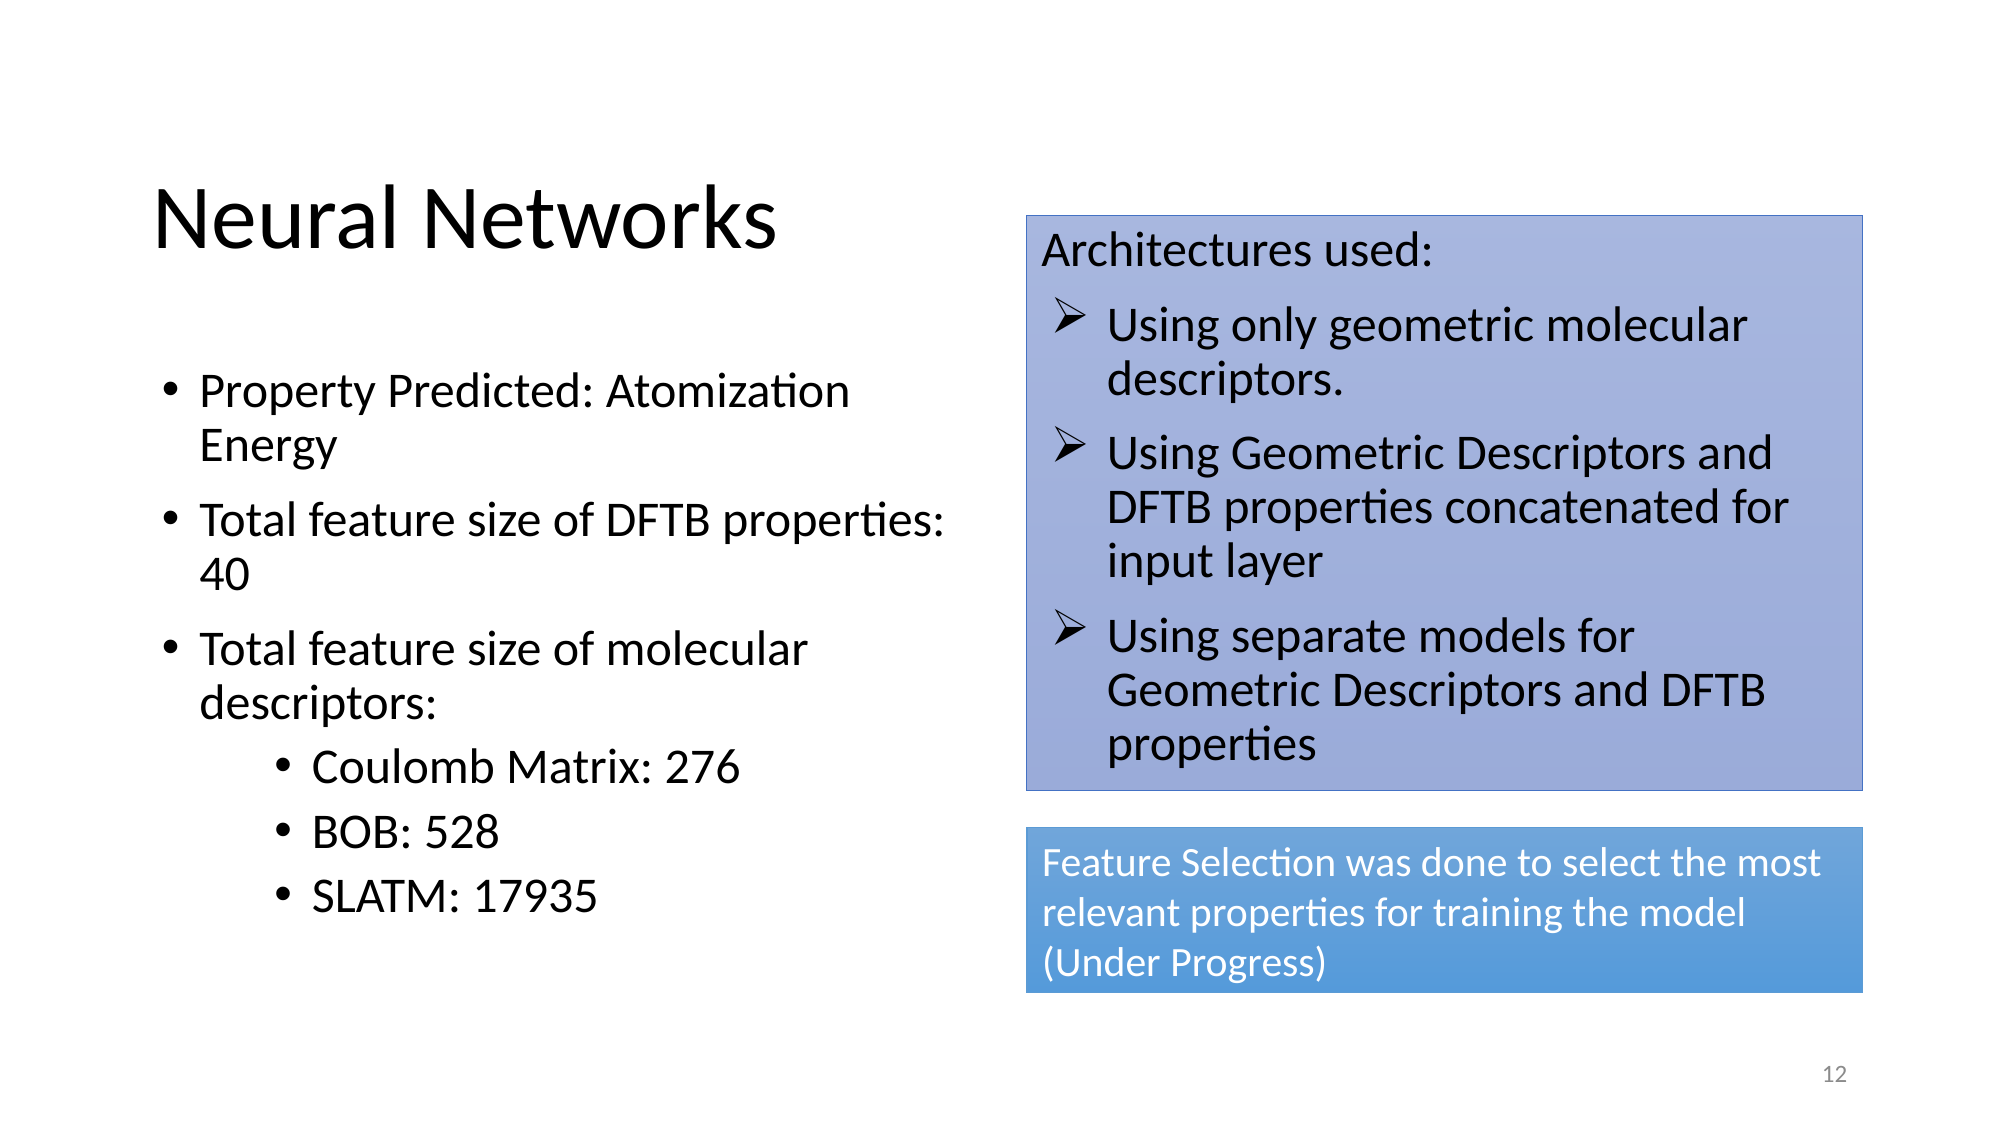

# Neural Networks
Architectures used:
Using only geometric molecular descriptors.
Using Geometric Descriptors and DFTB properties concatenated for input layer
Using separate models for Geometric Descriptors and DFTB properties
Property Predicted: Atomization Energy
Total feature size of DFTB properties: 40
Total feature size of molecular descriptors:
Coulomb Matrix: 276
BOB: 528
SLATM: 17935

Feature Selection was done to select the most relevant properties for training the model (Under Progress)
12